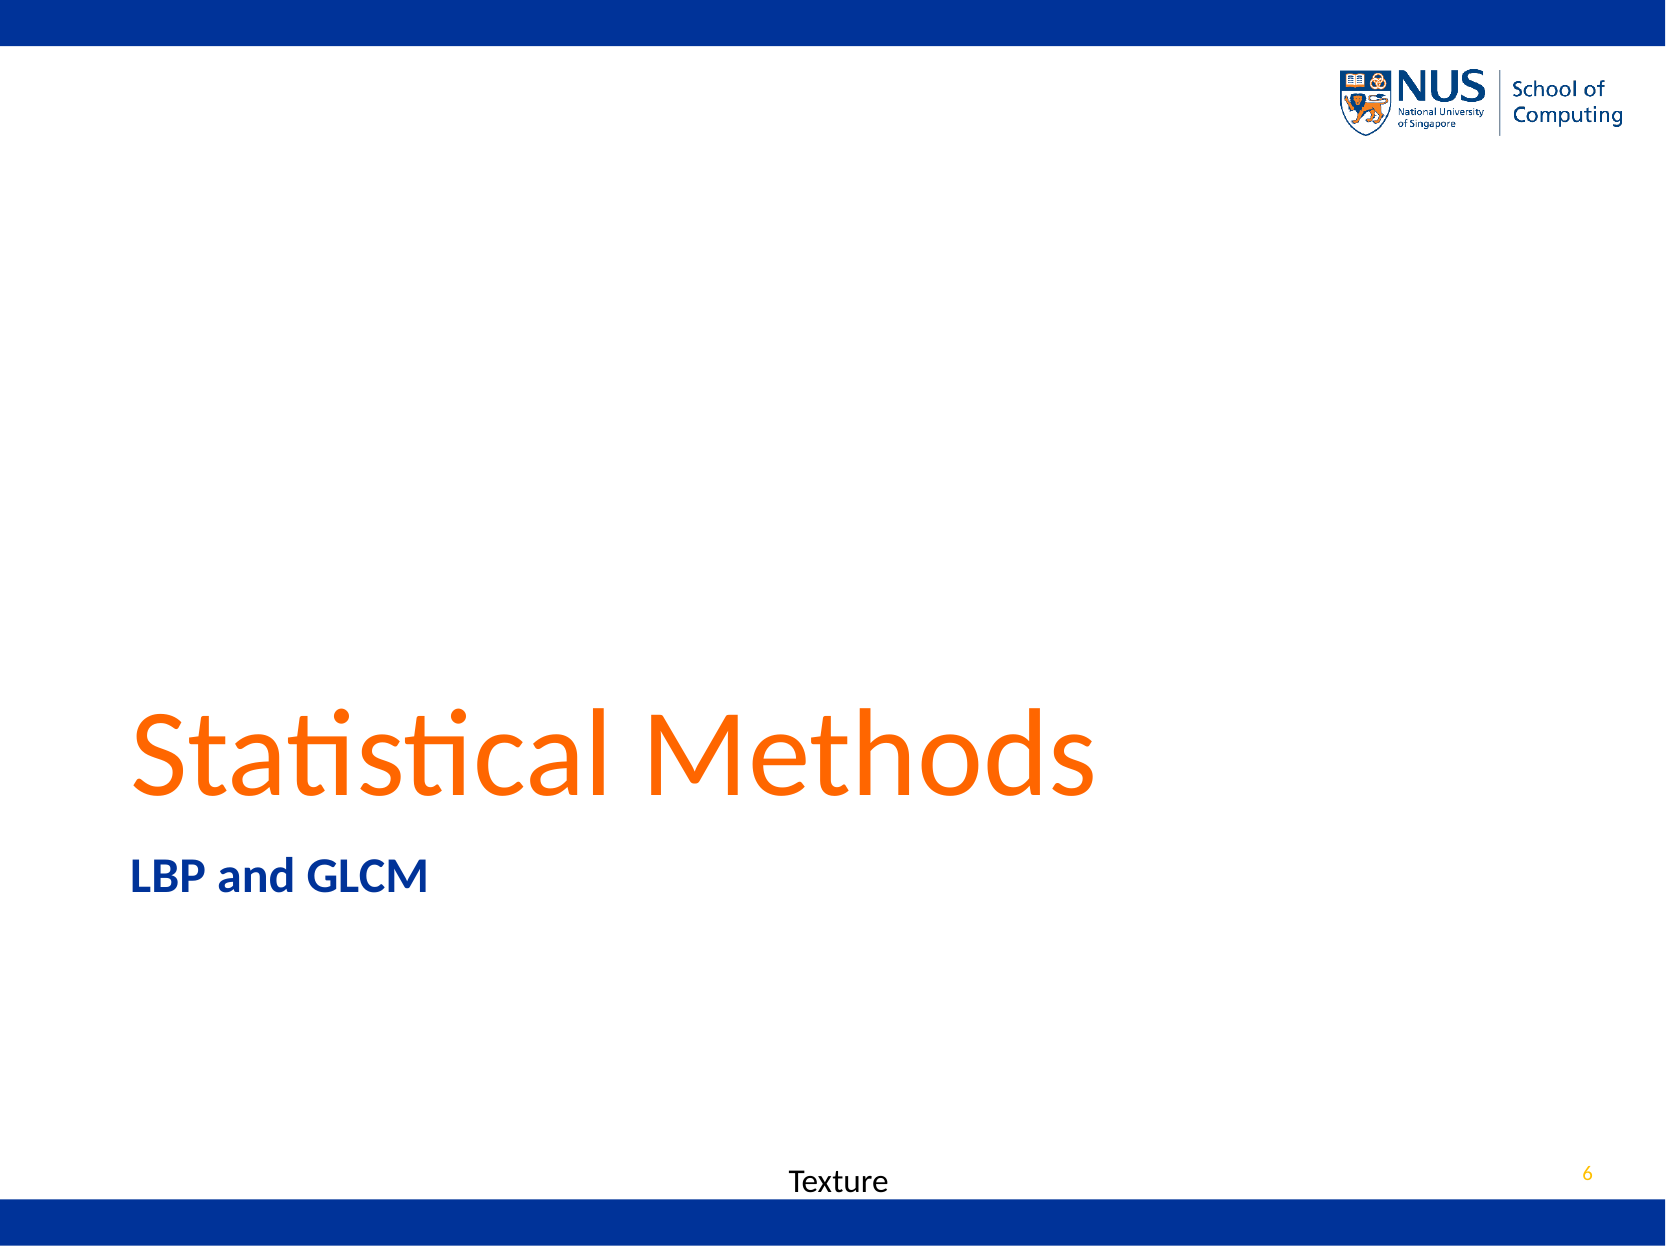

# Statistical Methods
LBP and GLCM
Texture
6